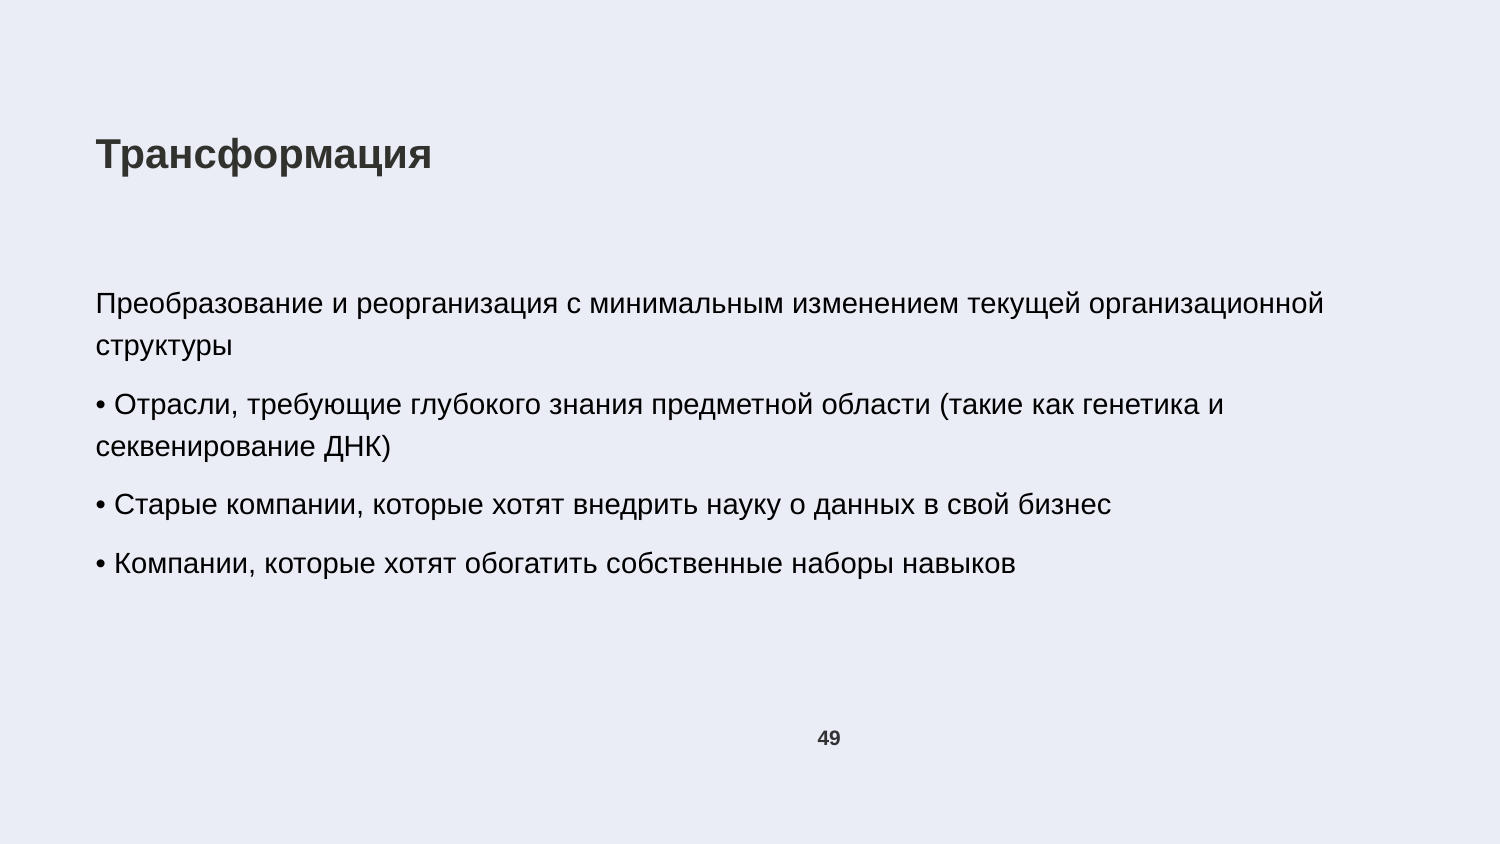

# Трансформация
Преобразование и реорганизация с минимальным изменением текущей организационной структуры
• Отрасли, требующие глубокого знания предметной области (такие как генетика и секвенирование ДНК)
• Старые компании, которые хотят внедрить науку о данных в свой бизнес
• Компании, которые хотят обогатить собственные наборы навыков

49